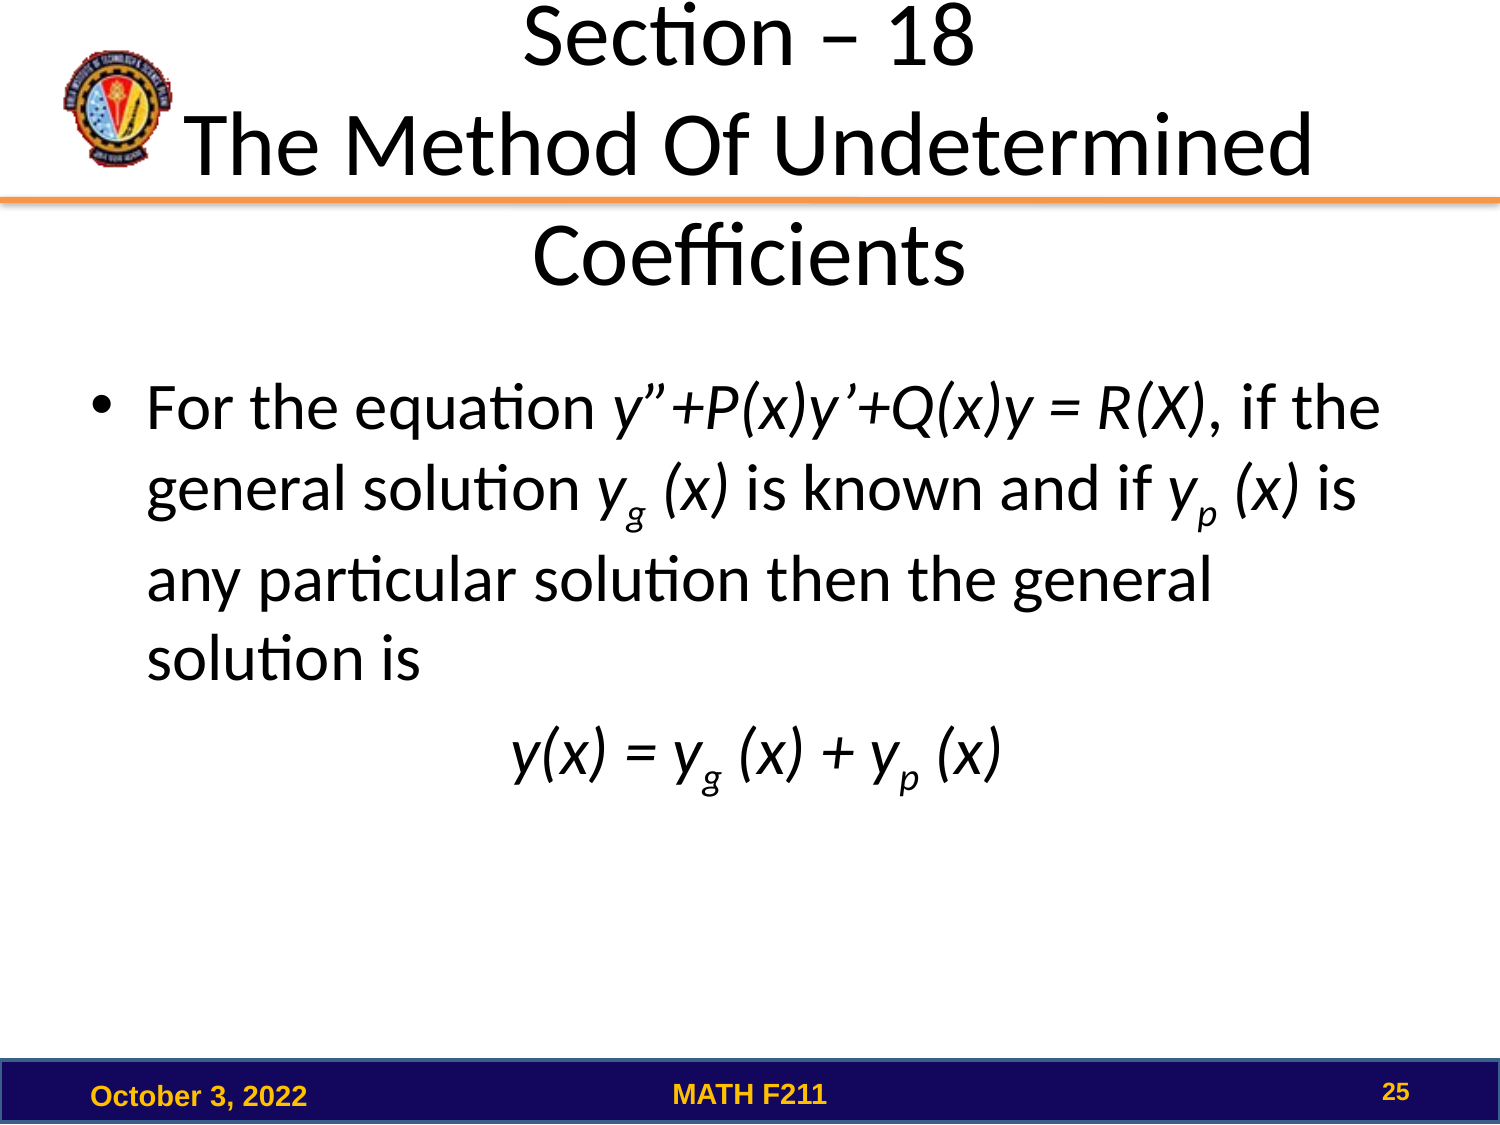

# Section – 18 The Method Of Undetermined Coefficients

For the equation y”+P(x)y’+Q(x)y = R(X), if the general solution yg (x) is known and if yp (x) is any particular solution then the general solution is
                            y(x) = yg (x) + yp (x)
25
MATH F211
October 3, 2022